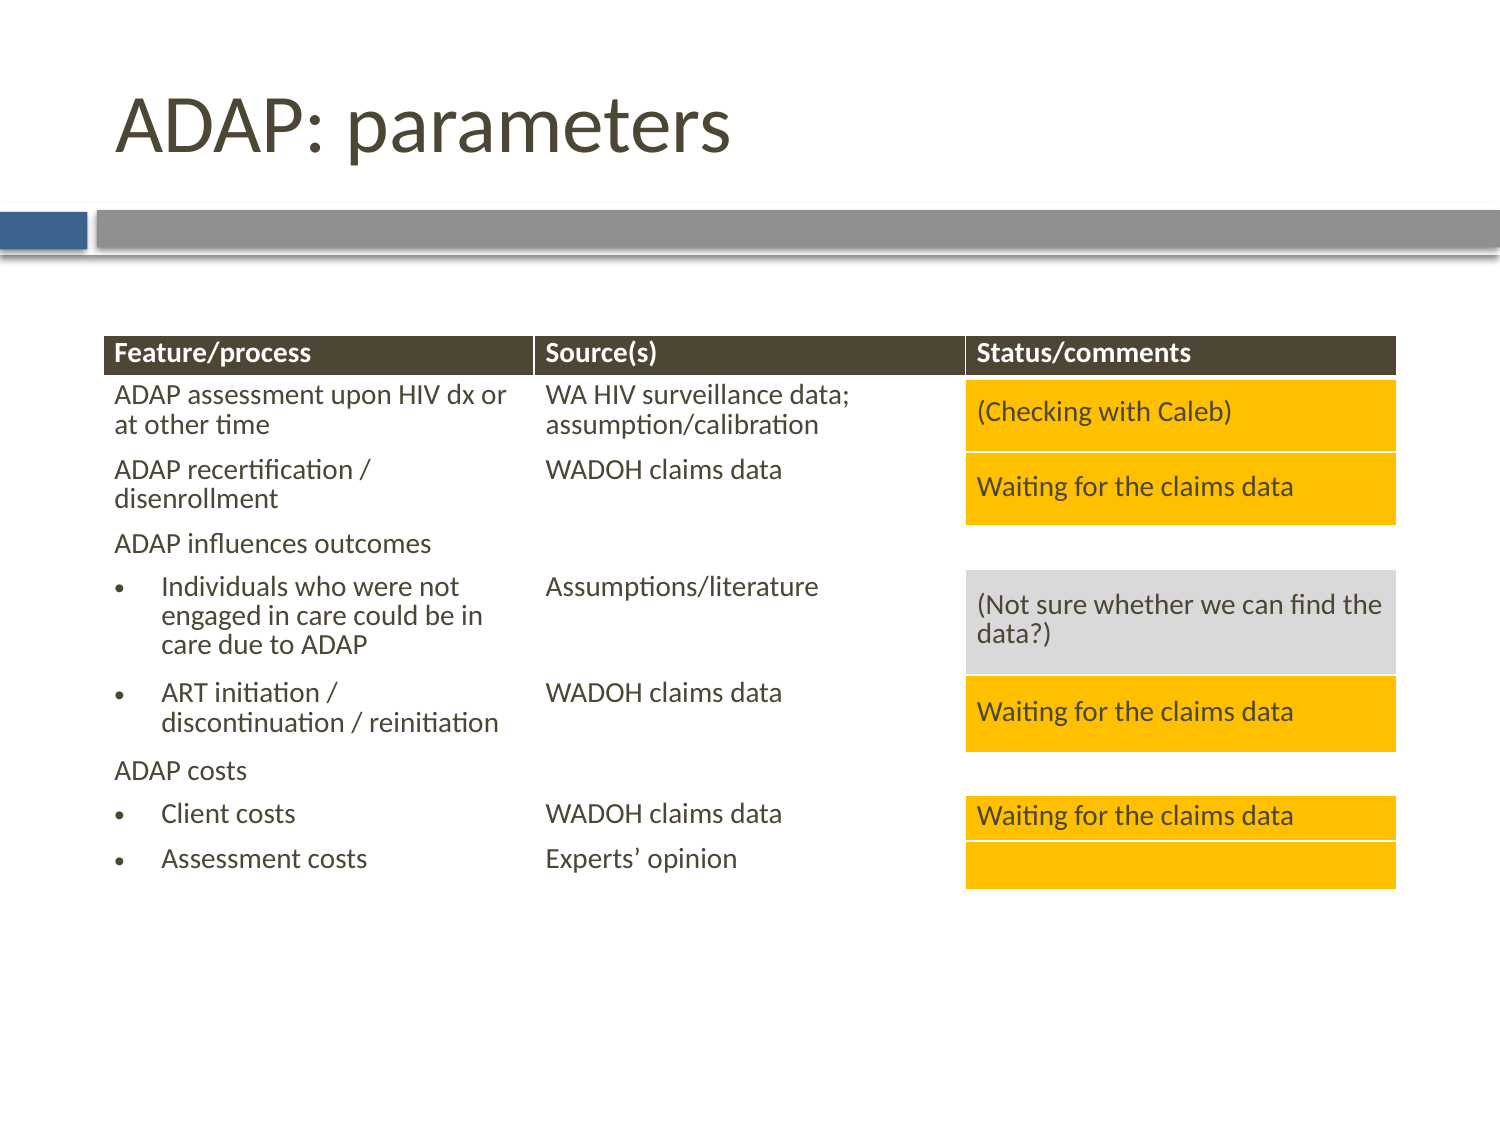

# ADAP: parameters
| Feature/process | Source(s) | Status/comments |
| --- | --- | --- |
| ADAP assessment upon HIV dx or at other time | WA HIV surveillance data; assumption/calibration | (Checking with Caleb) |
| ADAP recertification / disenrollment | WADOH claims data | Waiting for the claims data |
| ADAP influences outcomes |  |  |
| Individuals who were not engaged in care could be in care due to ADAP | Assumptions/literature | (Not sure whether we can find the data?) |
| ART initiation / discontinuation / reinitiation | WADOH claims data | Waiting for the claims data |
| ADAP costs |  |  |
| Client costs | WADOH claims data | Waiting for the claims data |
| Assessment costs | Experts’ opinion |  |